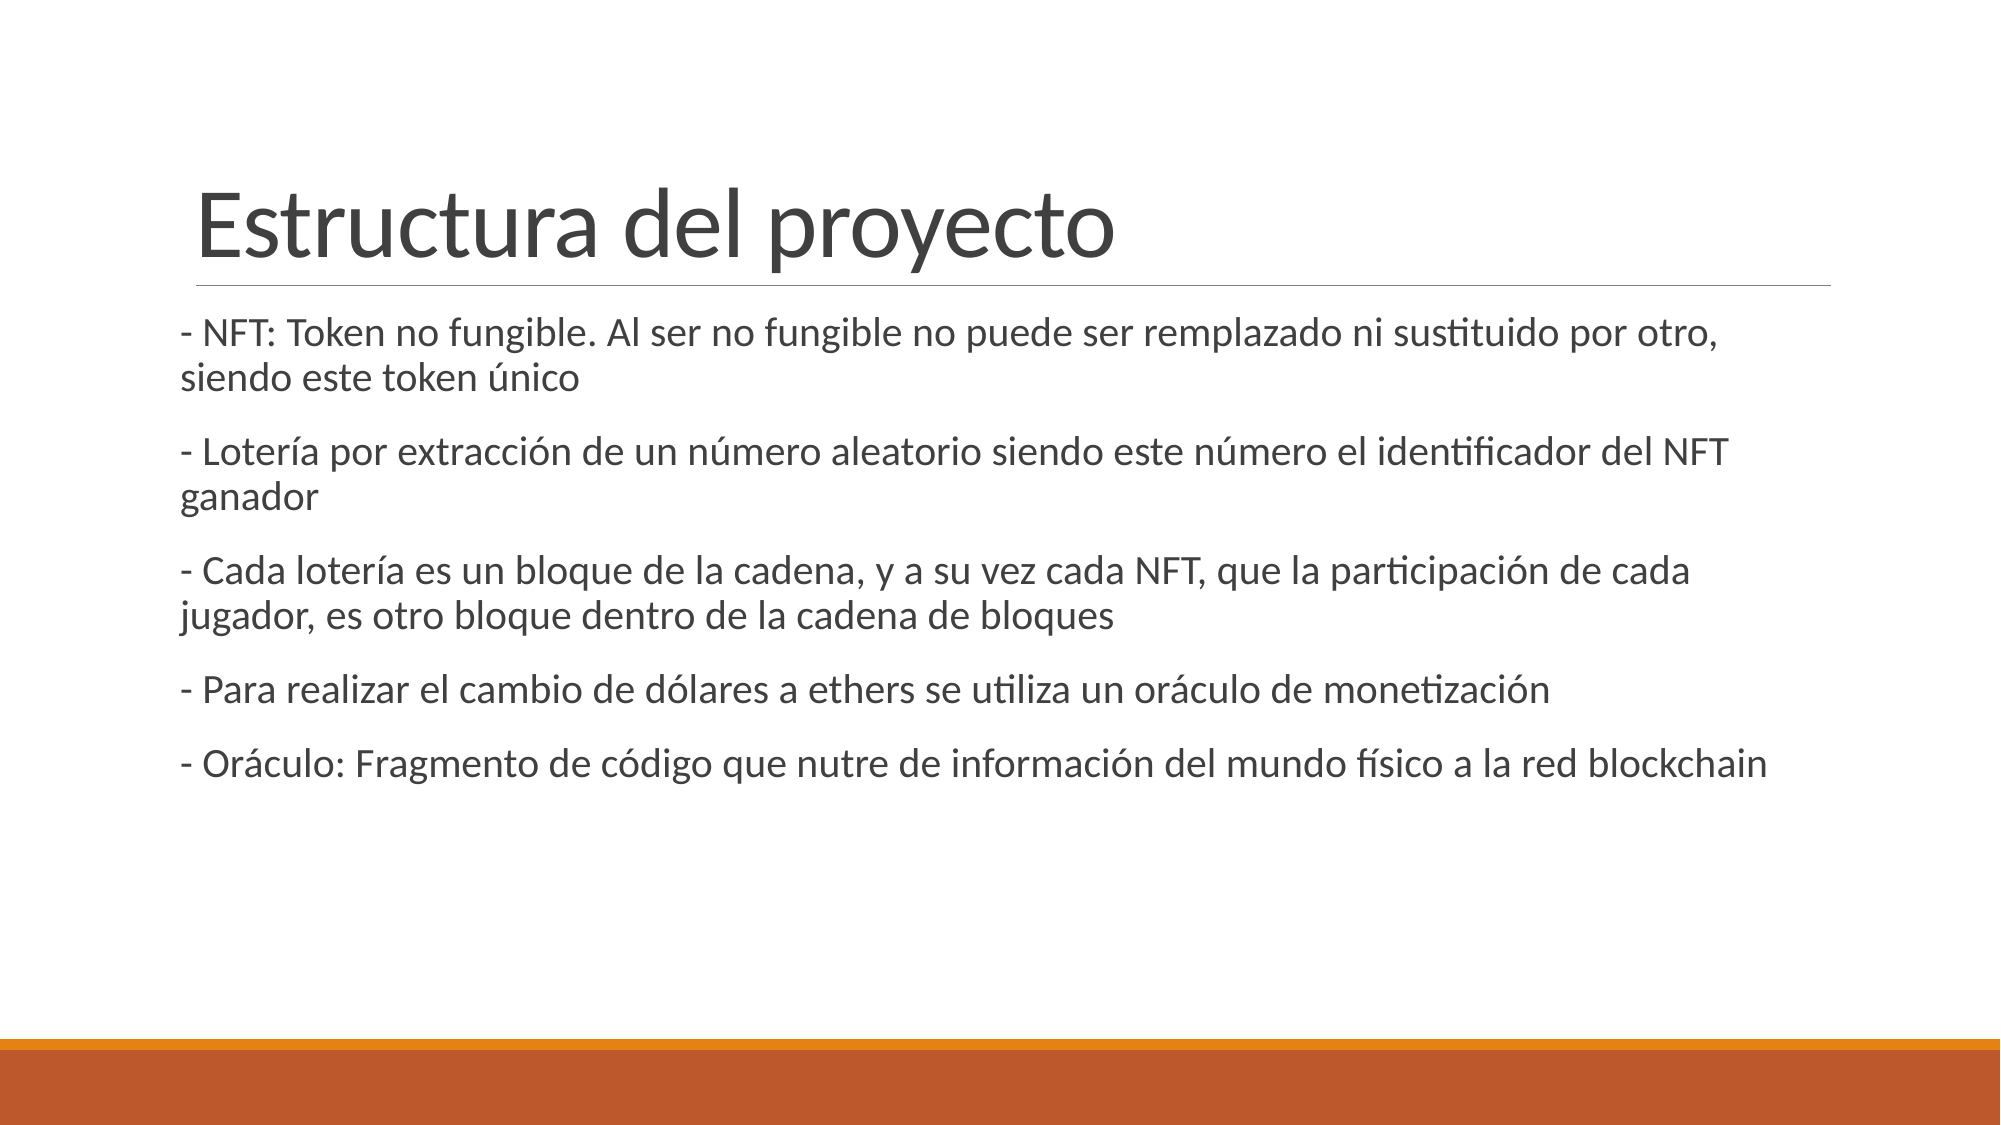

# Estructura del proyecto
- NFT: Token no fungible. Al ser no fungible no puede ser remplazado ni sustituido por otro,    siendo este token único
- Lotería por extracción de un número aleatorio siendo este número el identificador del NFT    ganador
- Cada lotería es un bloque de la cadena, y a su vez cada NFT, que la participación de cada jugador, es otro bloque dentro de la cadena de bloques
- Para realizar el cambio de dólares a ethers se utiliza un oráculo de monetización
- Oráculo: Fragmento de código que nutre de información del mundo físico a la red blockchain